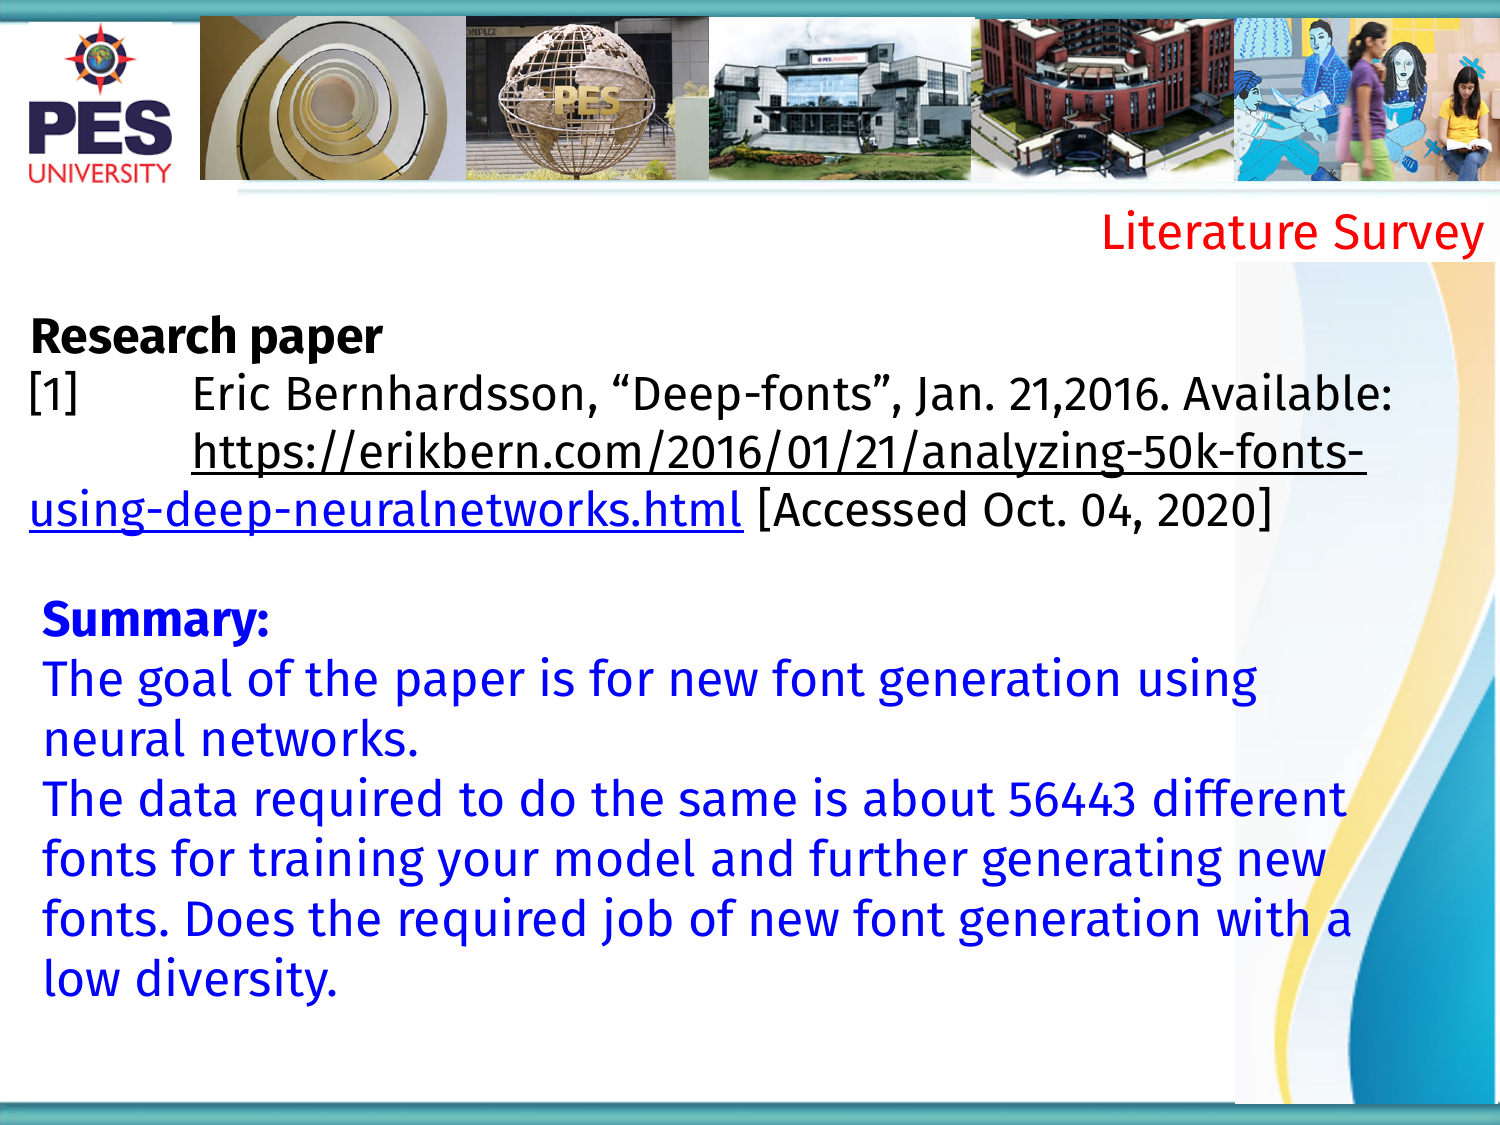

Literature Survey
Research paper
[1] 	 Eric Bernhardsson, “Deep-fonts”, Jan. 21,2016. Available:
	 https://erikbern.com/2016/01/21/analyzing-50k-fonts-	 using-deep-neuralnetworks.html [Accessed Oct. 04, 2020]
Summary:
The goal of the paper is for new font generation using neural networks.
The data required to do the same is about 56443 different fonts for training your model and further generating new fonts. Does the required job of new font generation with a low diversity.